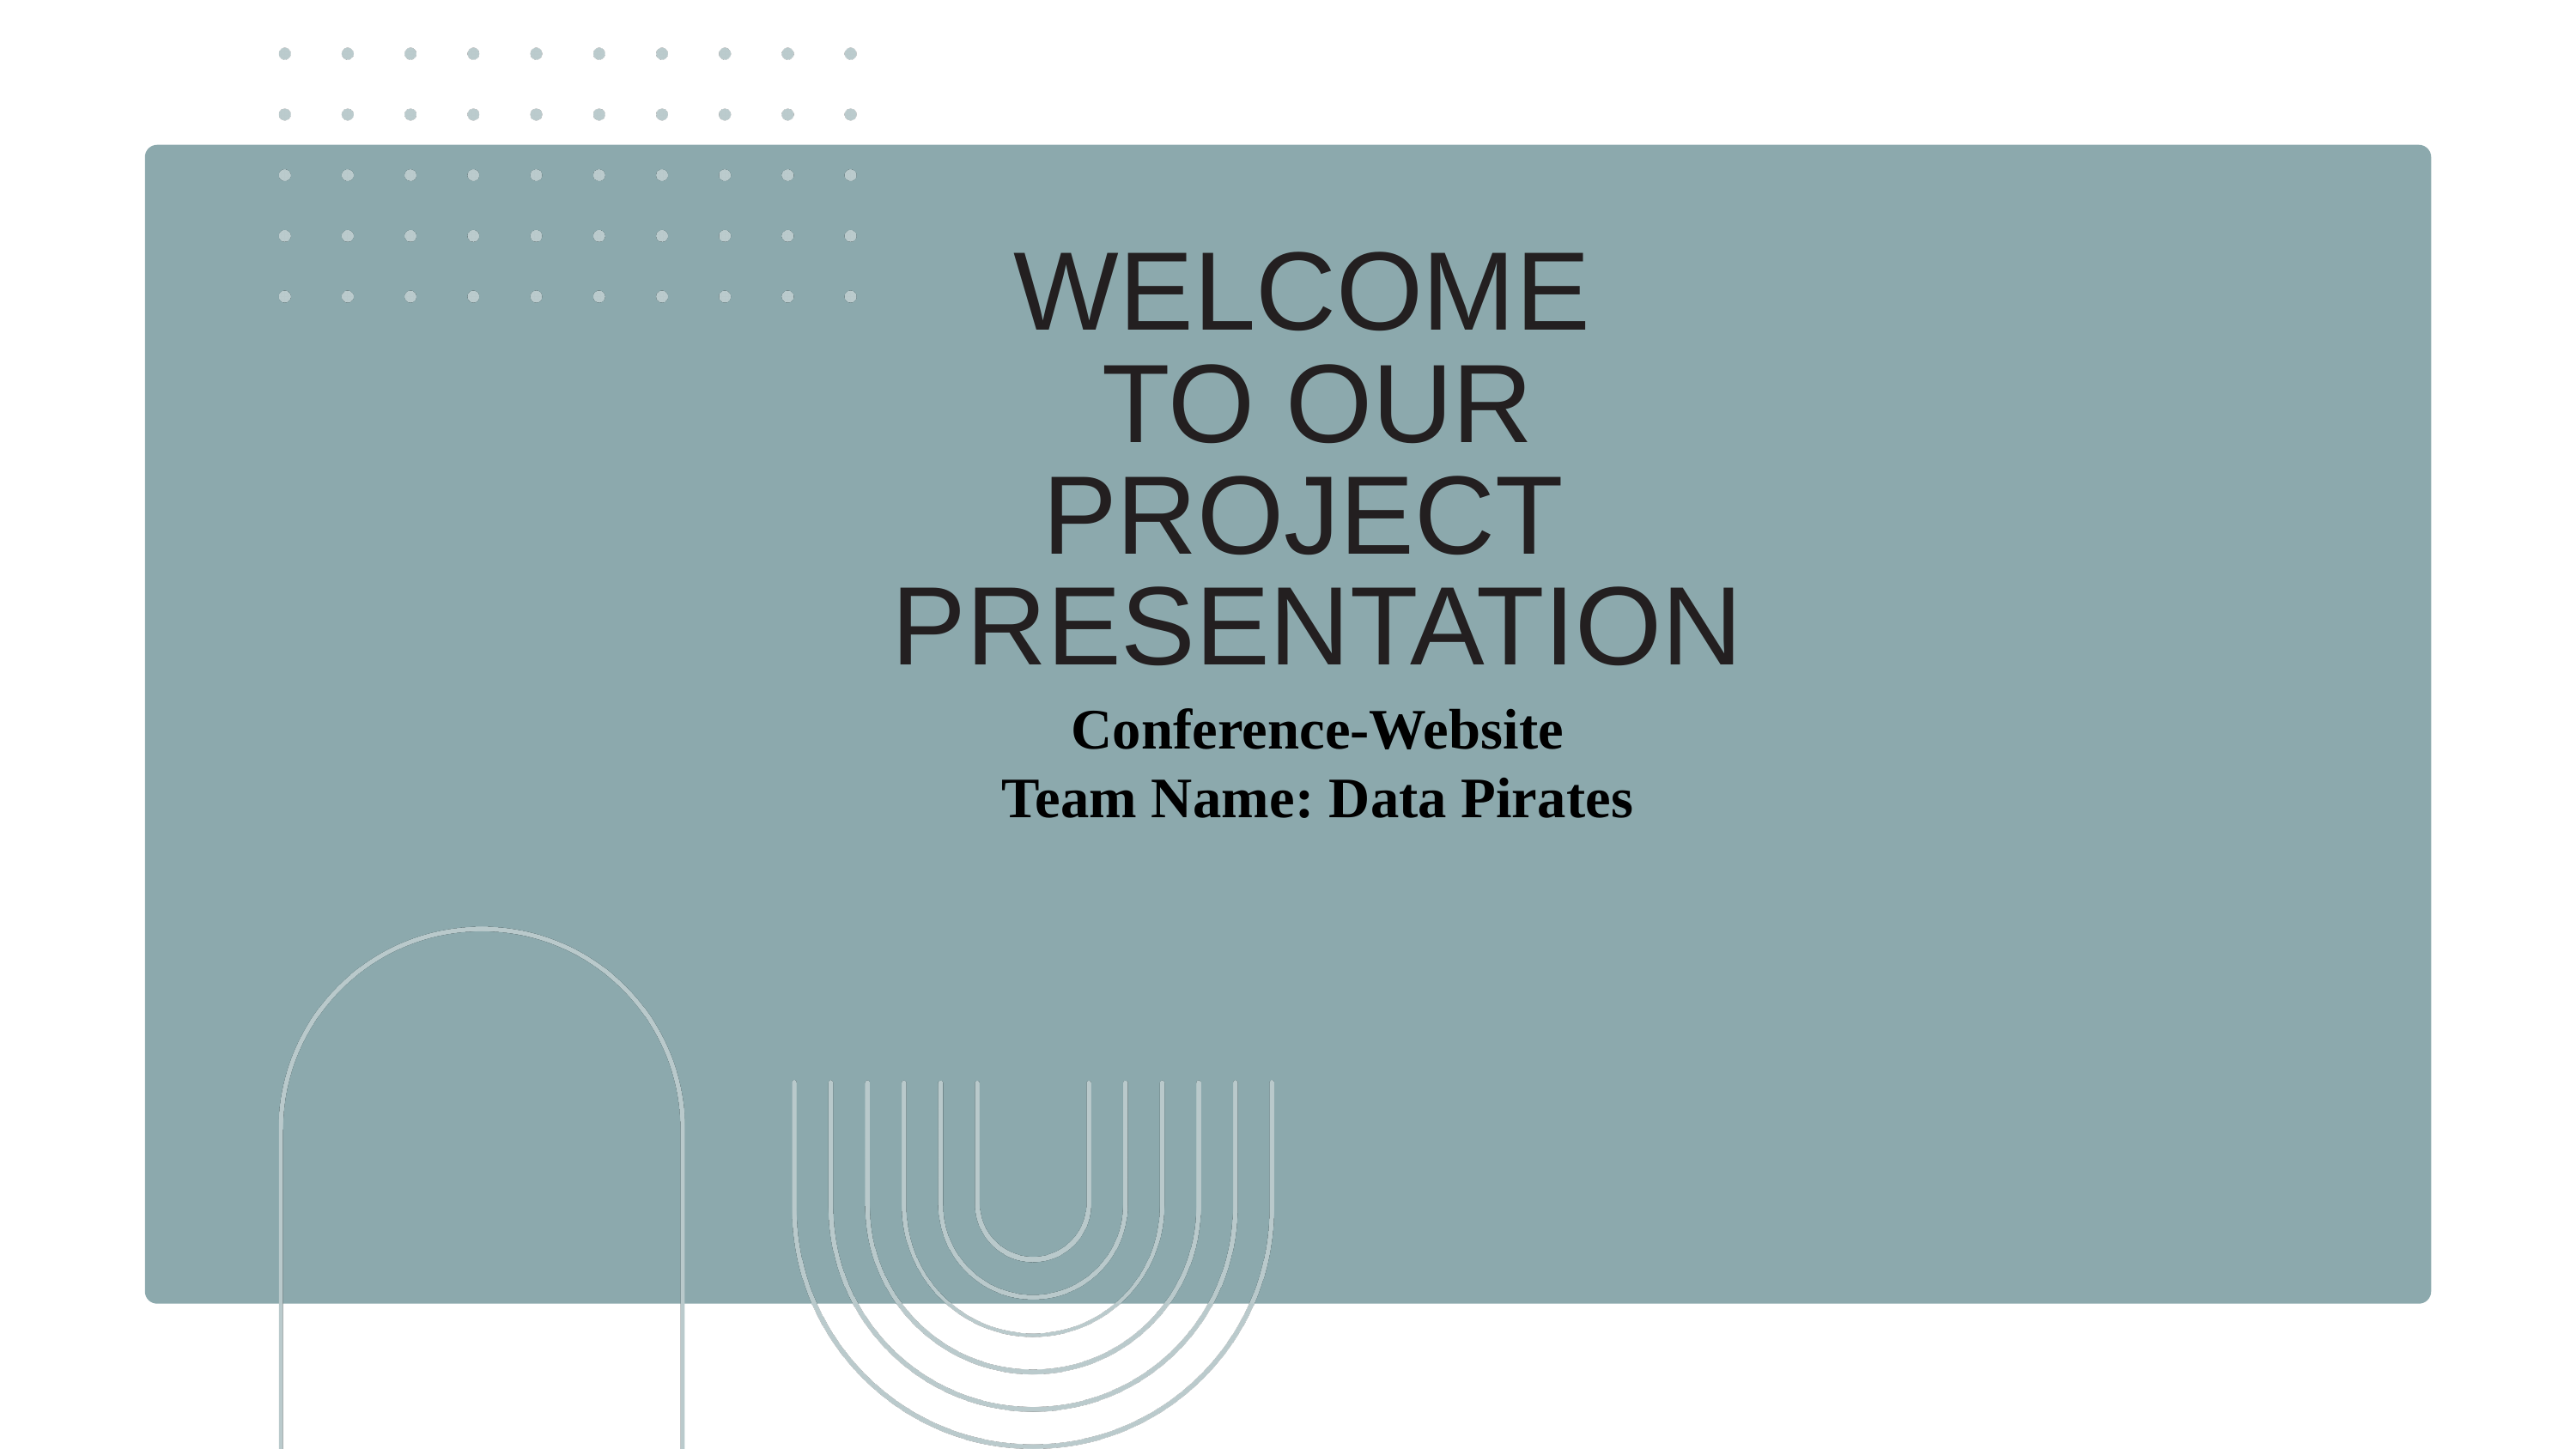

WELCOME
TO OUR PROJECT
PRESENTATION
Conference-Website
Team Name: Data Pirates